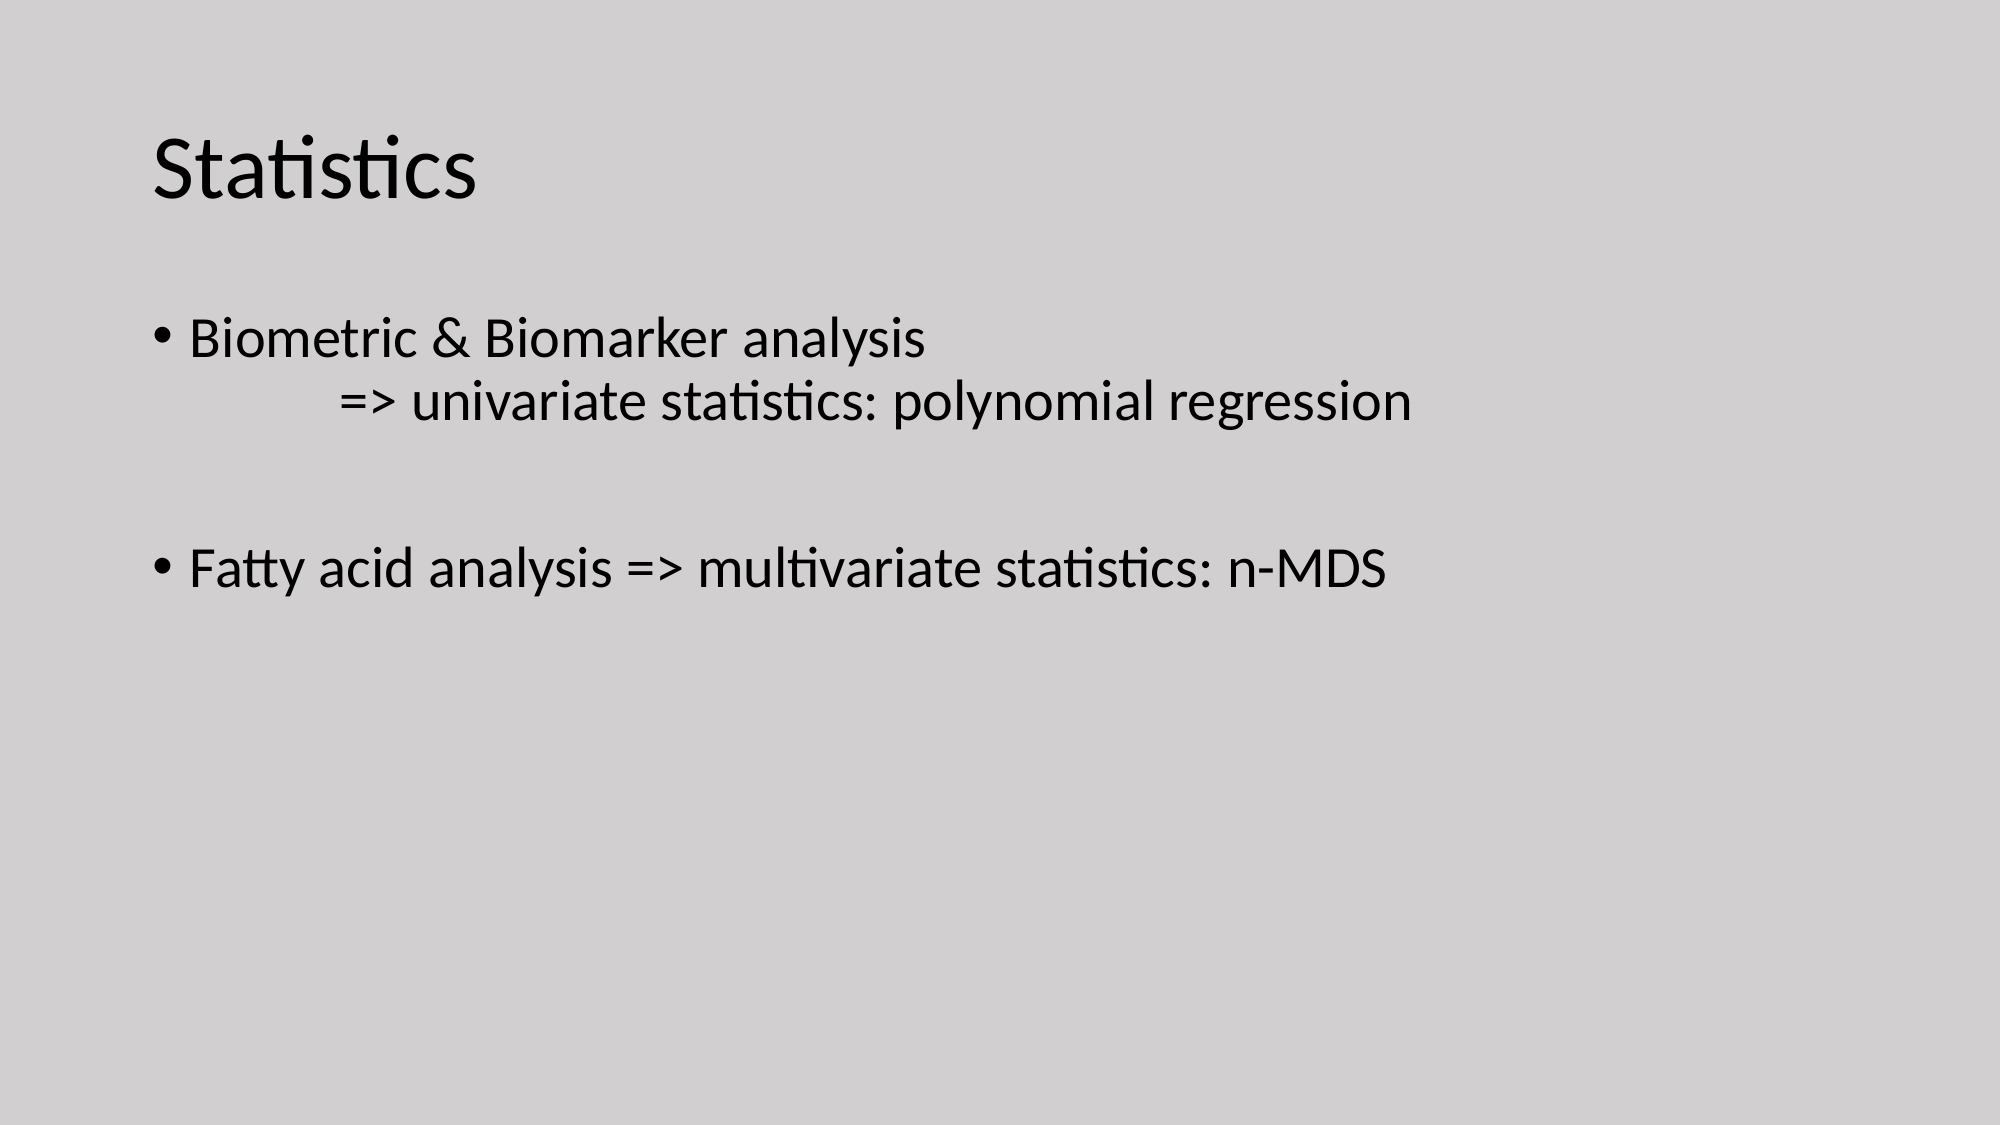

# Statistics
Biometric & Biomarker analysis
	=> univariate statistics: polynomial regression

Fatty acid analysis => multivariate statistics: n-MDS